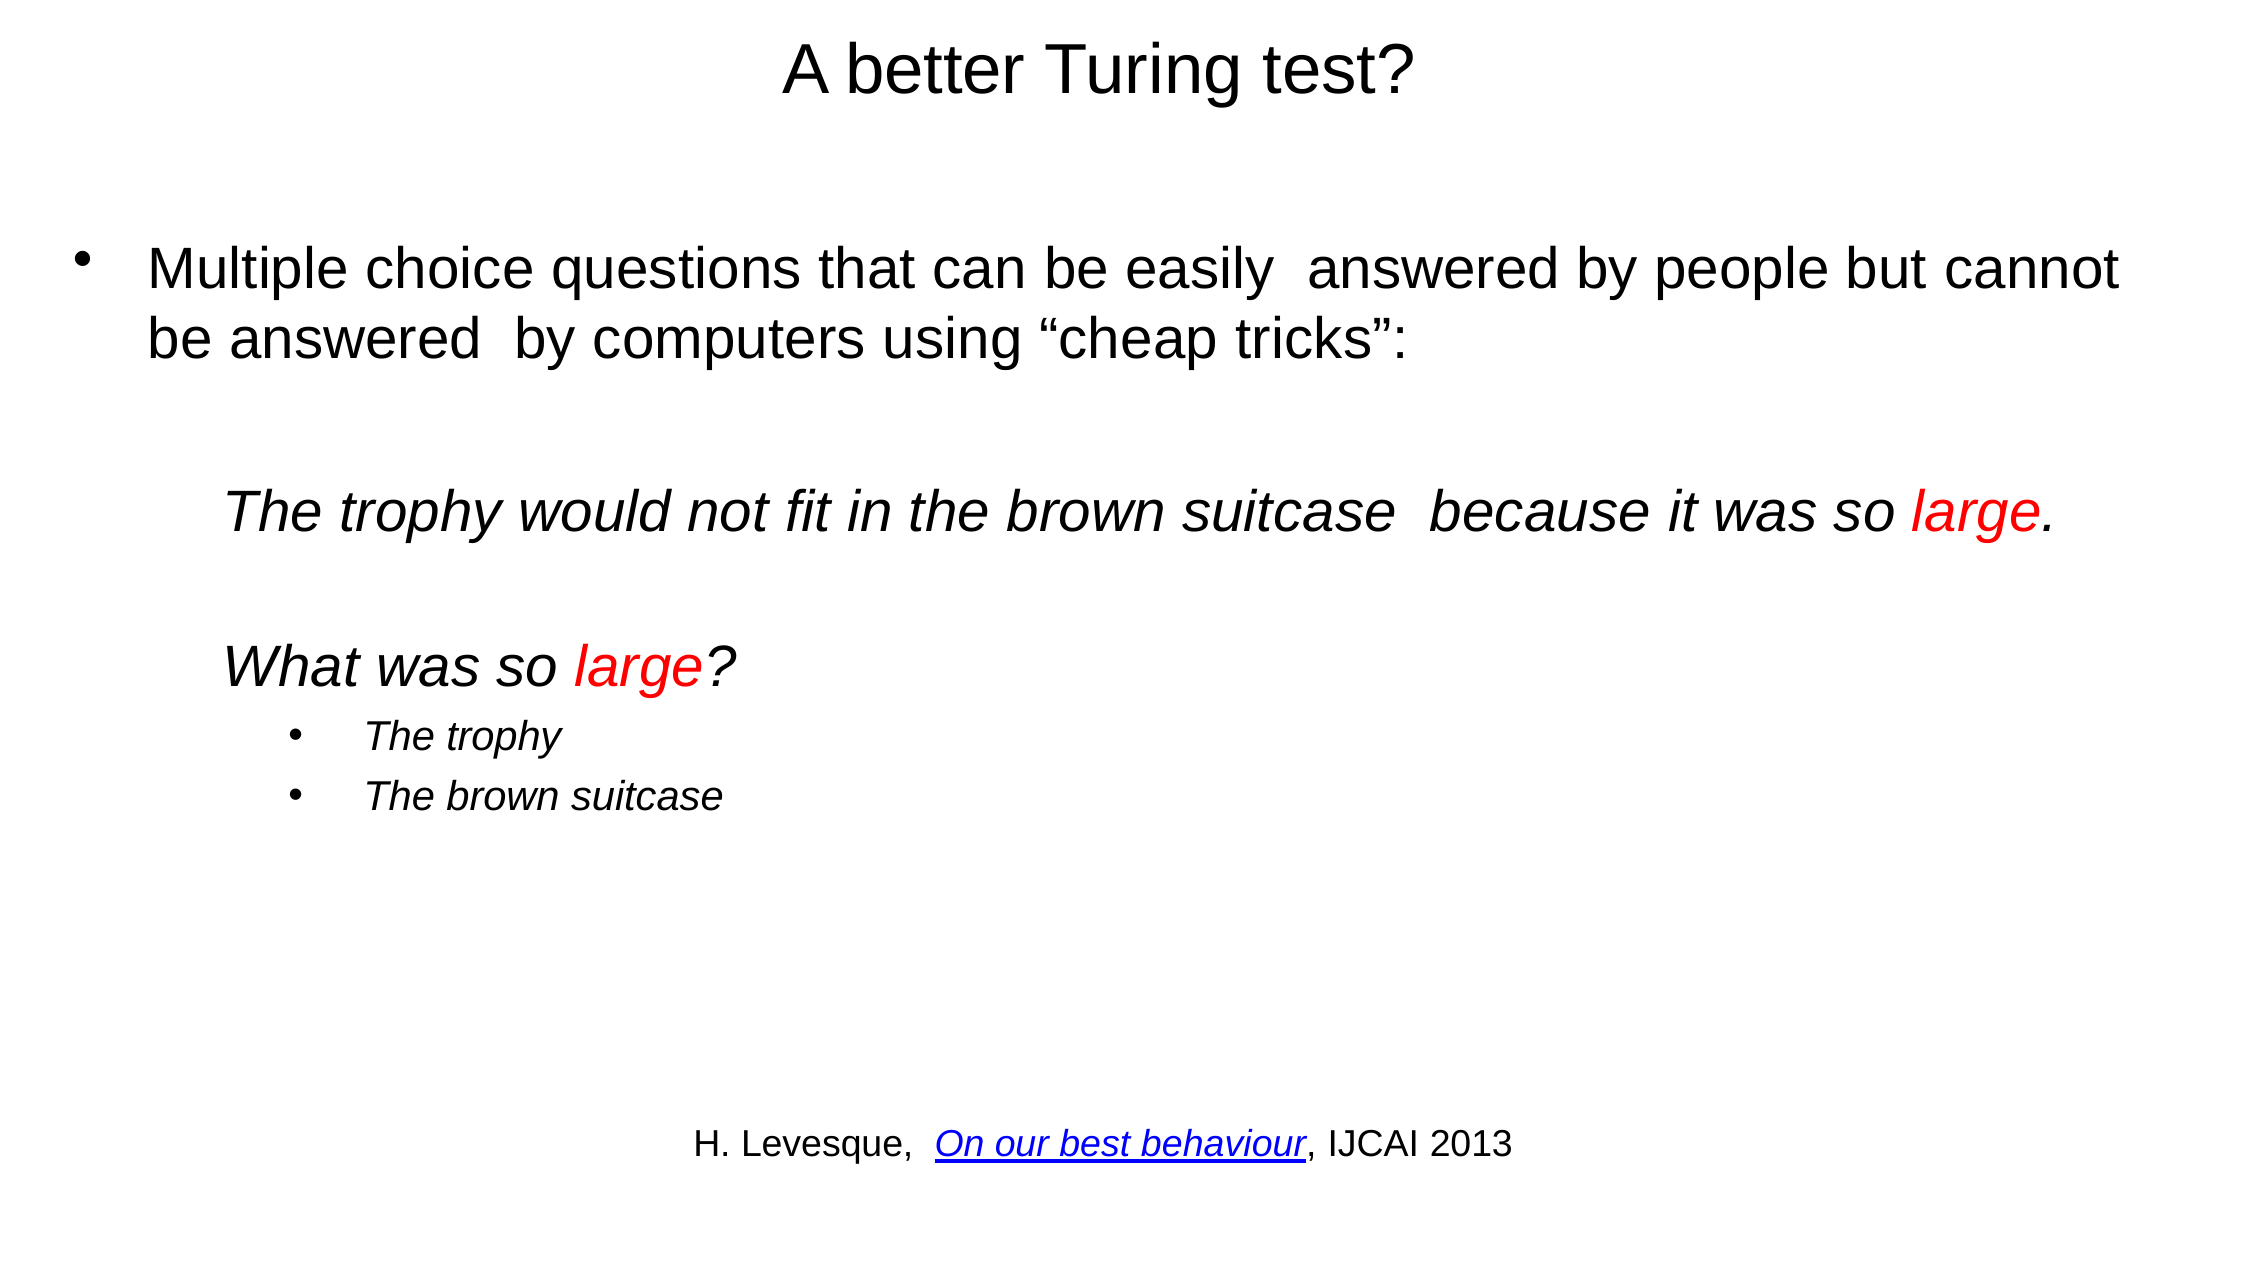

# A better Turing test?
Multiple choice questions that can be easily  answered by people but cannot be answered  by computers using “cheap tricks”:

The trophy would not ﬁt in the brown suitcase  because it was so large.

What was so large?
The trophy
The brown suitcase
H. Levesque,  On our best behaviour, IJCAI 2013